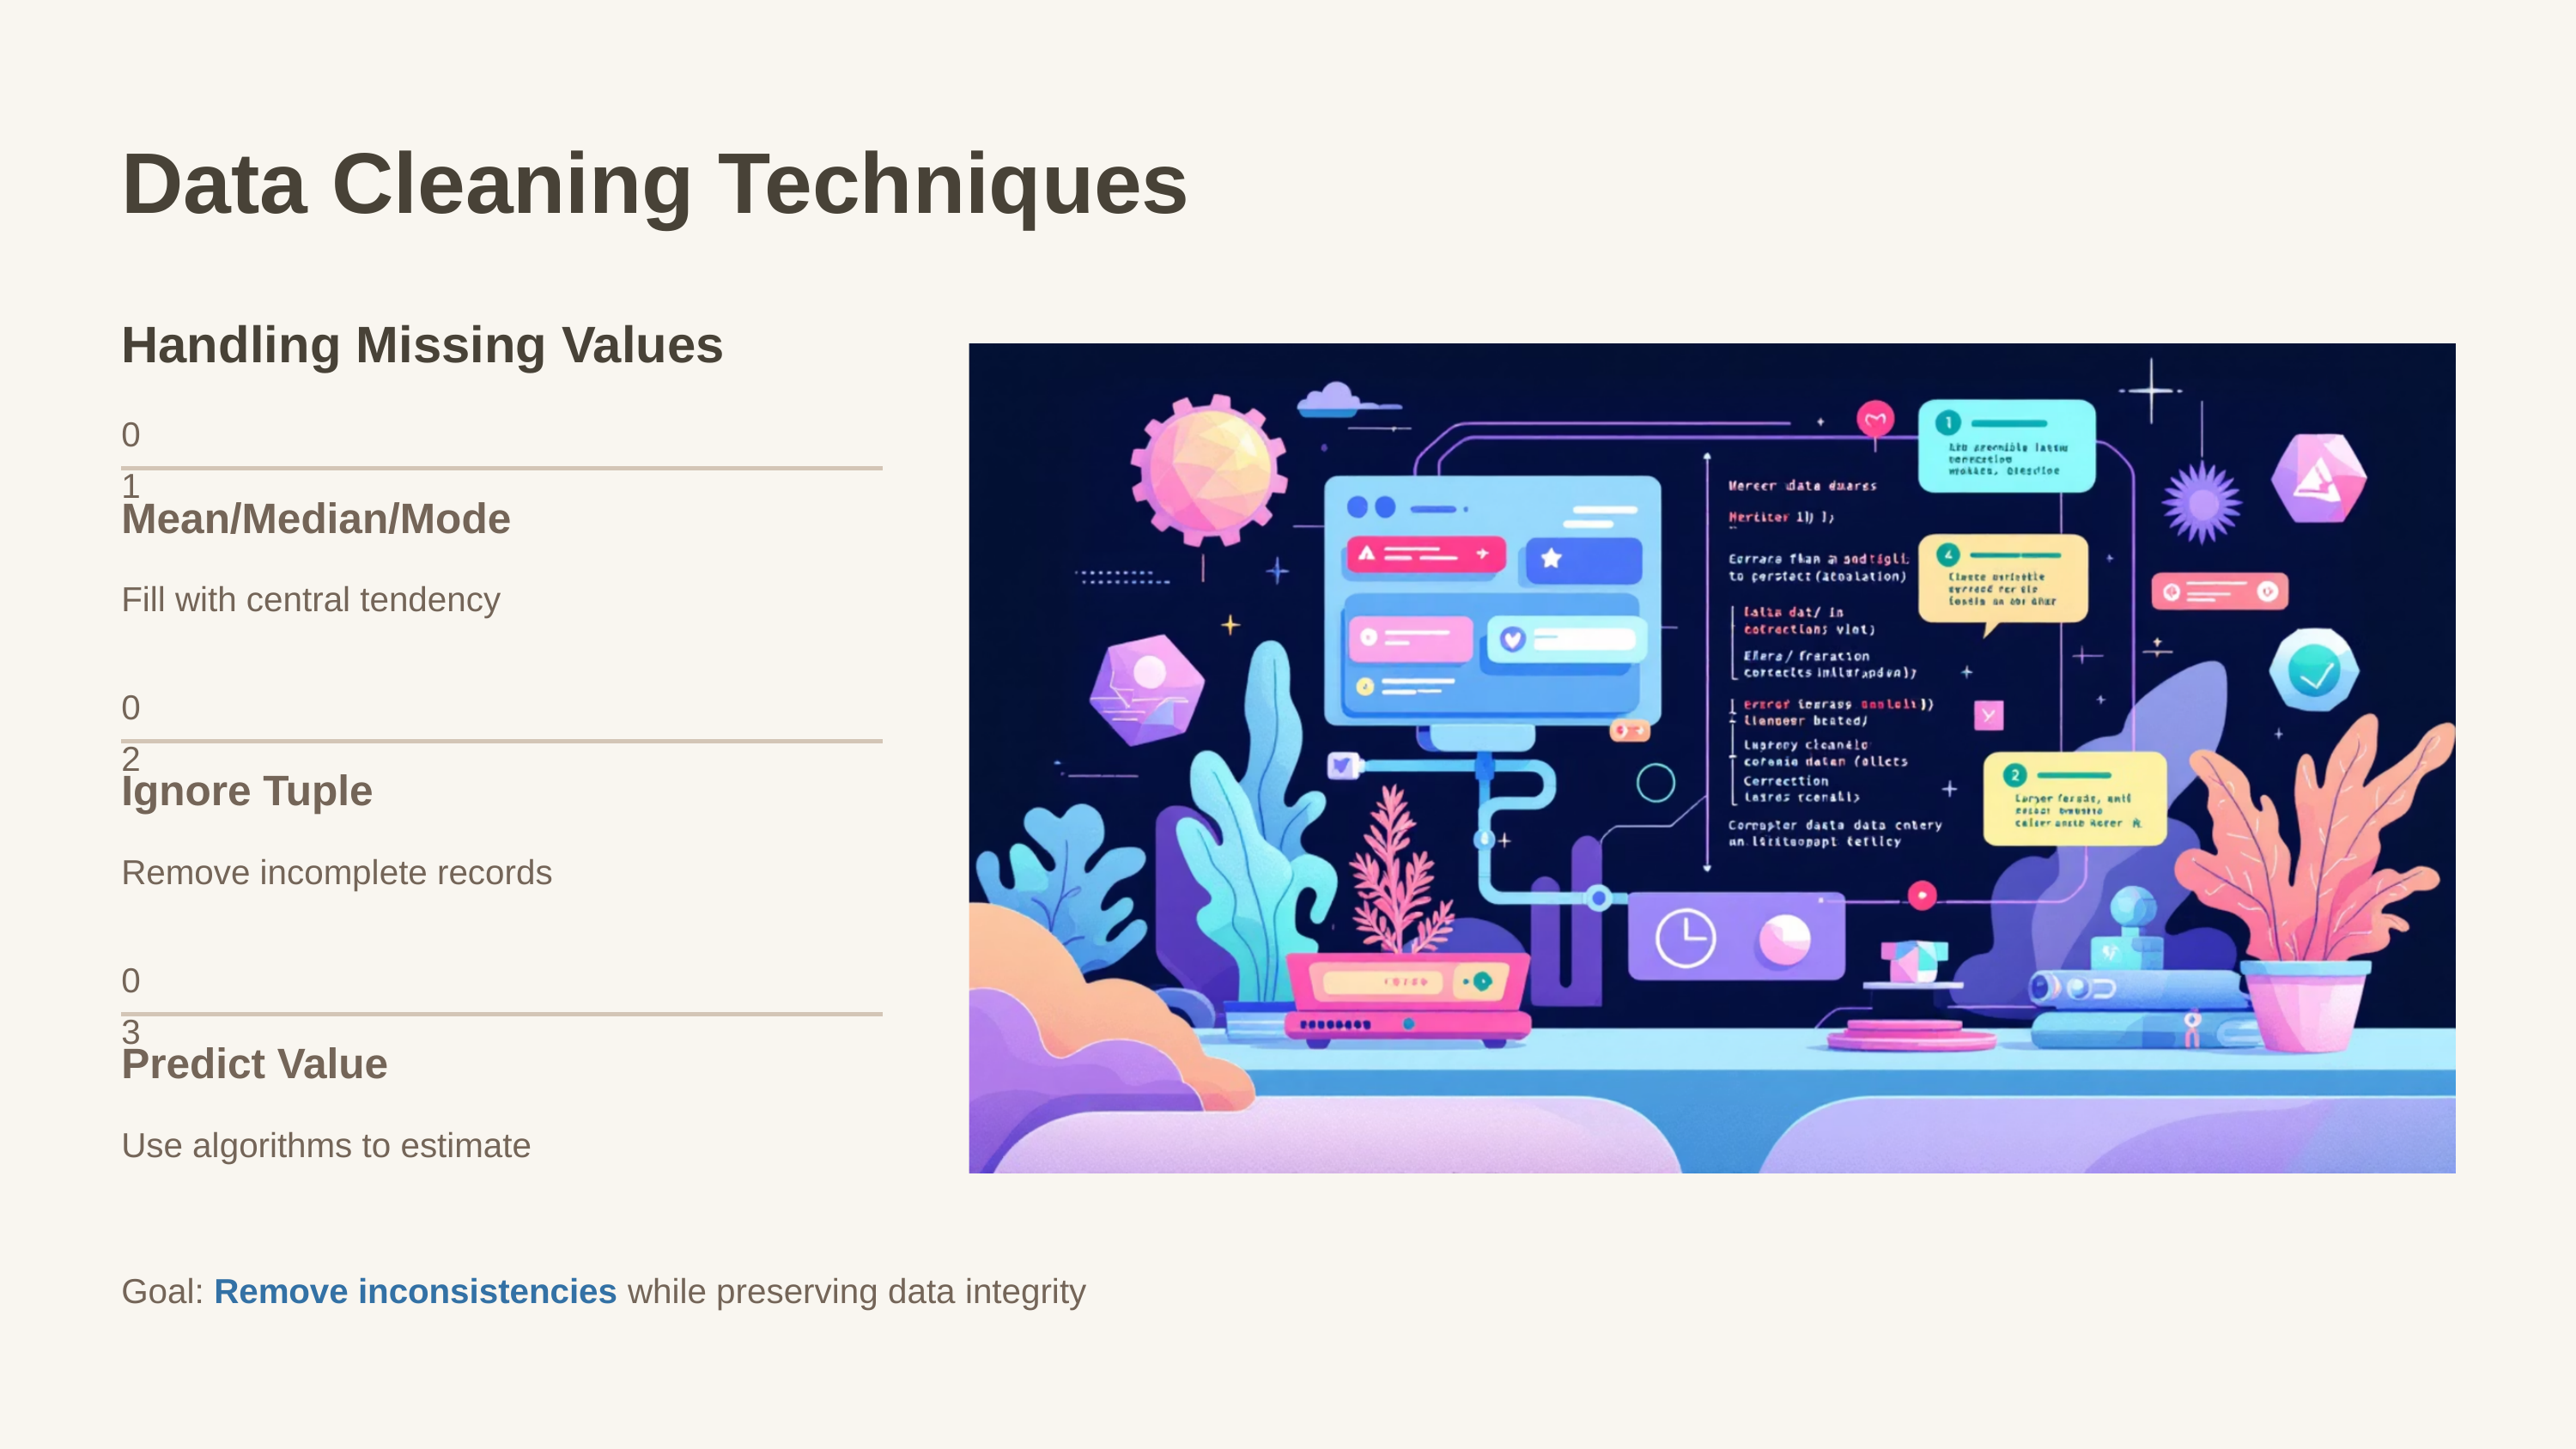

Data Cleaning Techniques
Handling Missing Values

01

Mean/Median/Mode
Fill with central tendency
02

Ignore Tuple
Remove incomplete records
03

Predict Value
Use algorithms to estimate
Goal: Remove inconsistencies while preserving data integrity